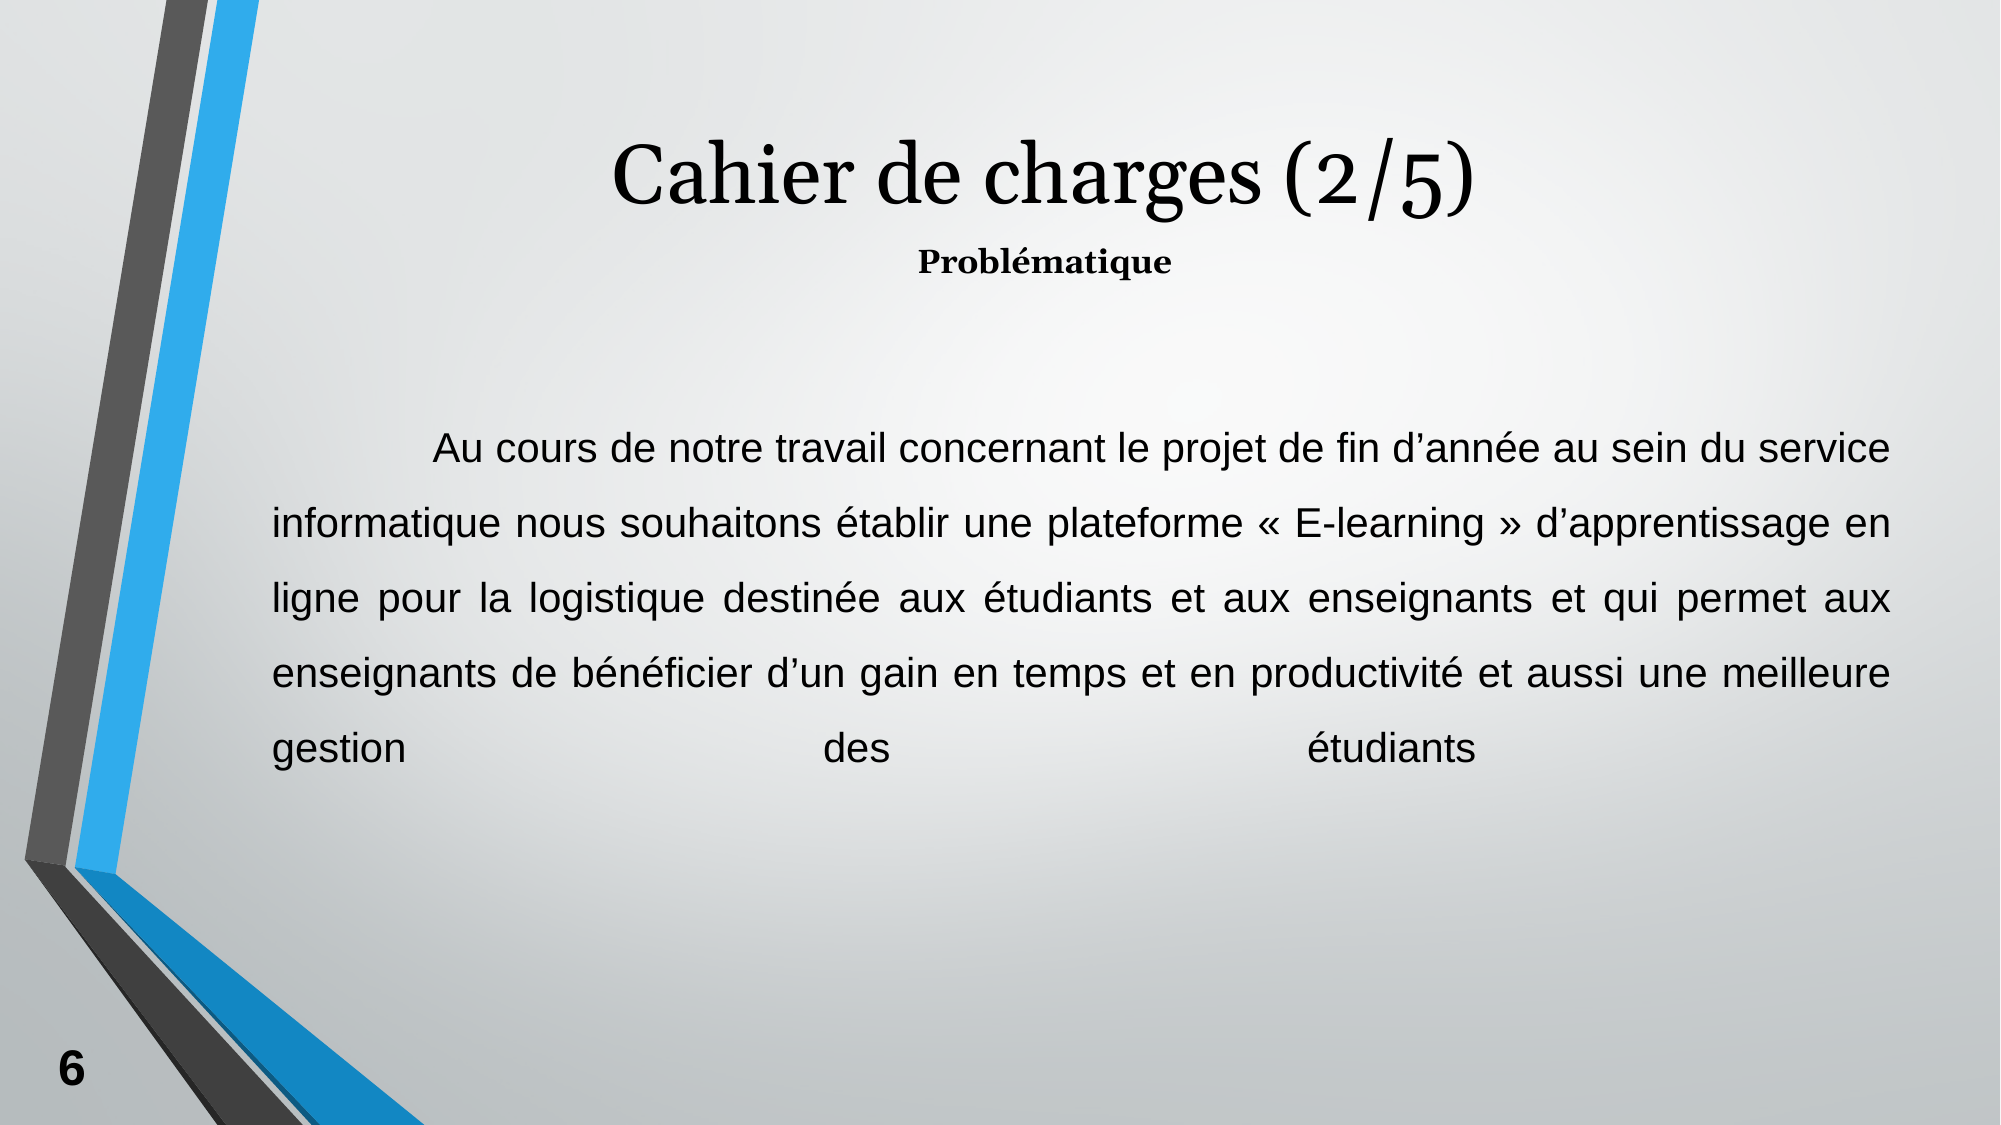

Cahier de charges (2/5)
Problématique

	 Au cours de notre travail concernant le projet de fin d’année au sein du service informatique nous souhaitons établir une plateforme « E-learning » d’apprentissage en ligne pour la logistique destinée aux étudiants et aux enseignants et qui permet aux enseignants de bénéficier d’un gain en temps et en productivité et aussi une meilleure gestion des étudiants
6